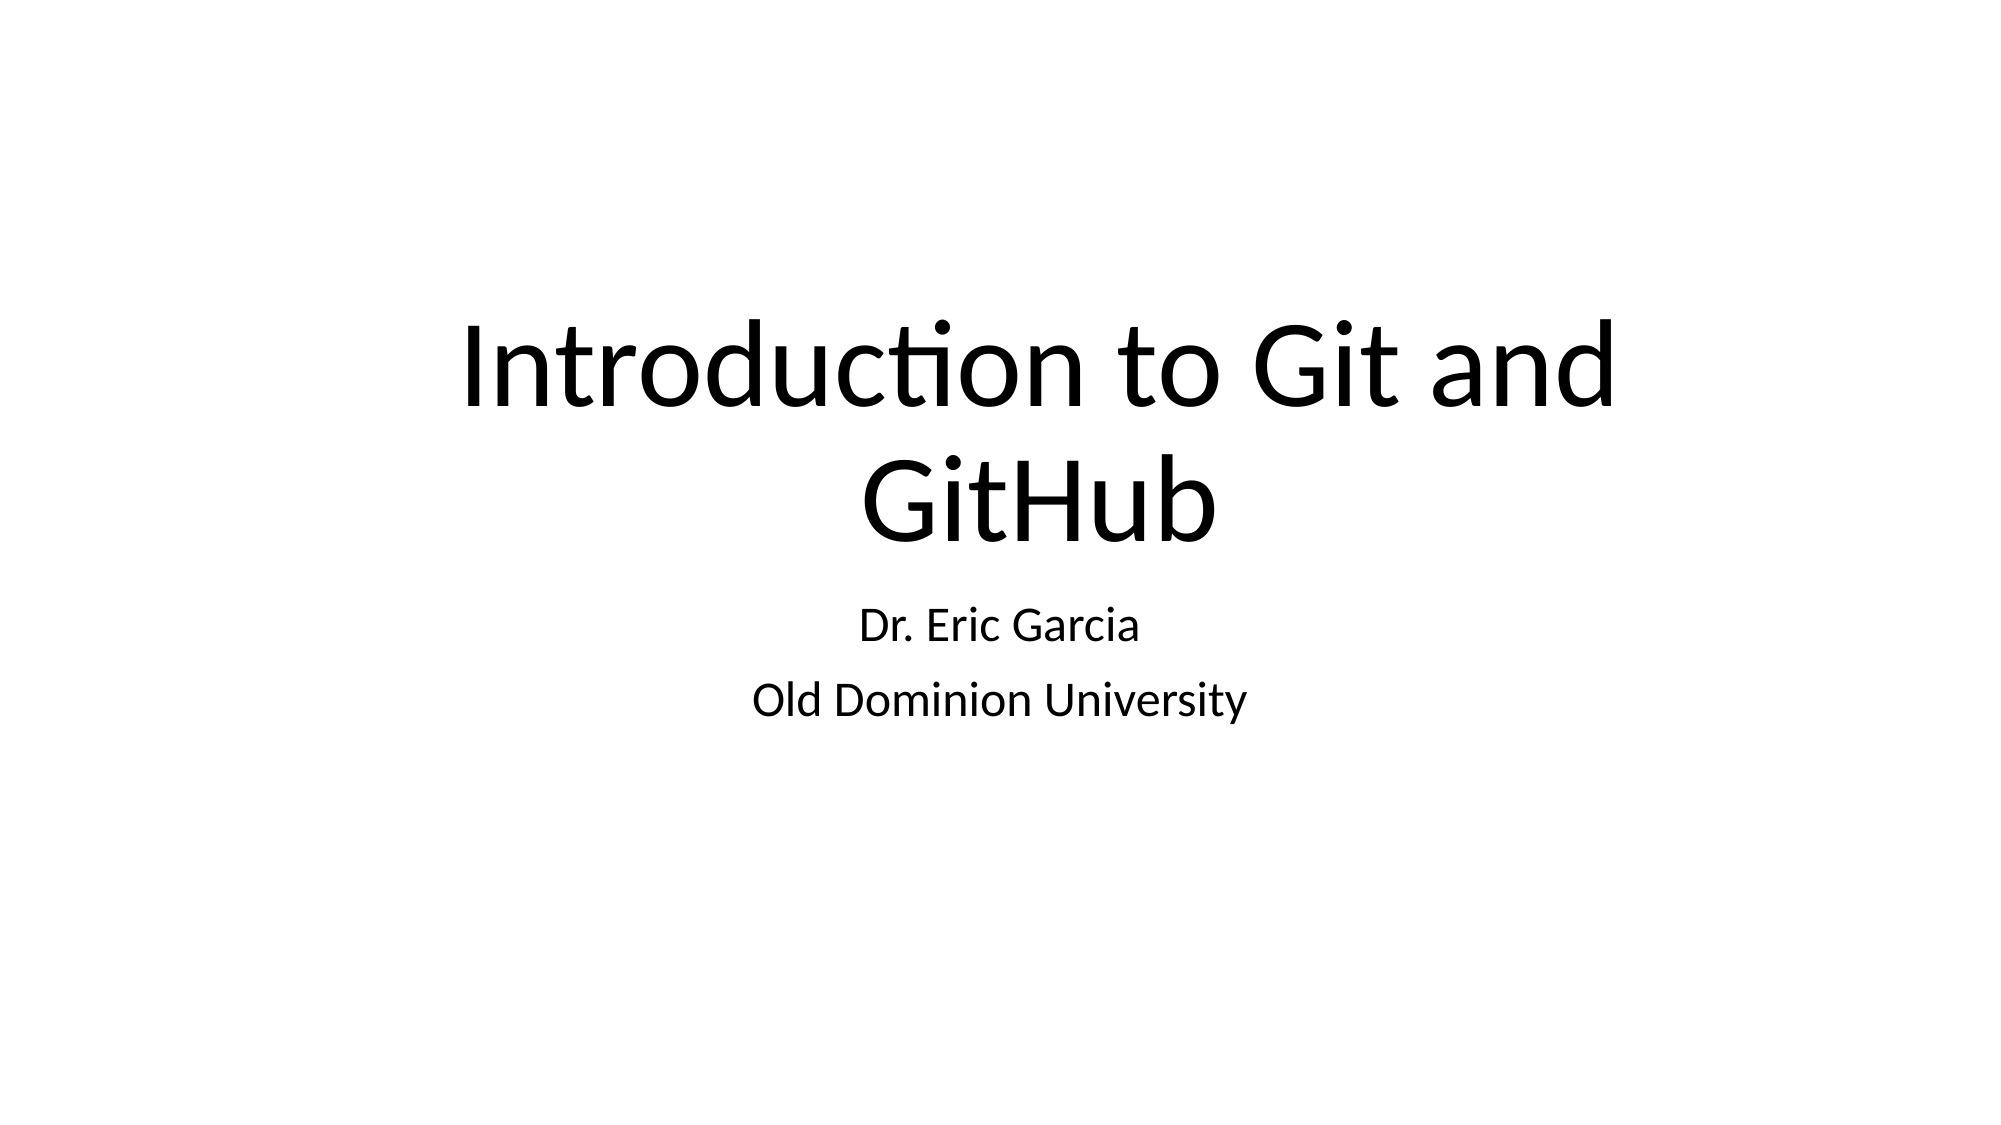

# Introduction to Git and GitHub
Dr. Eric Garcia
Old Dominion University